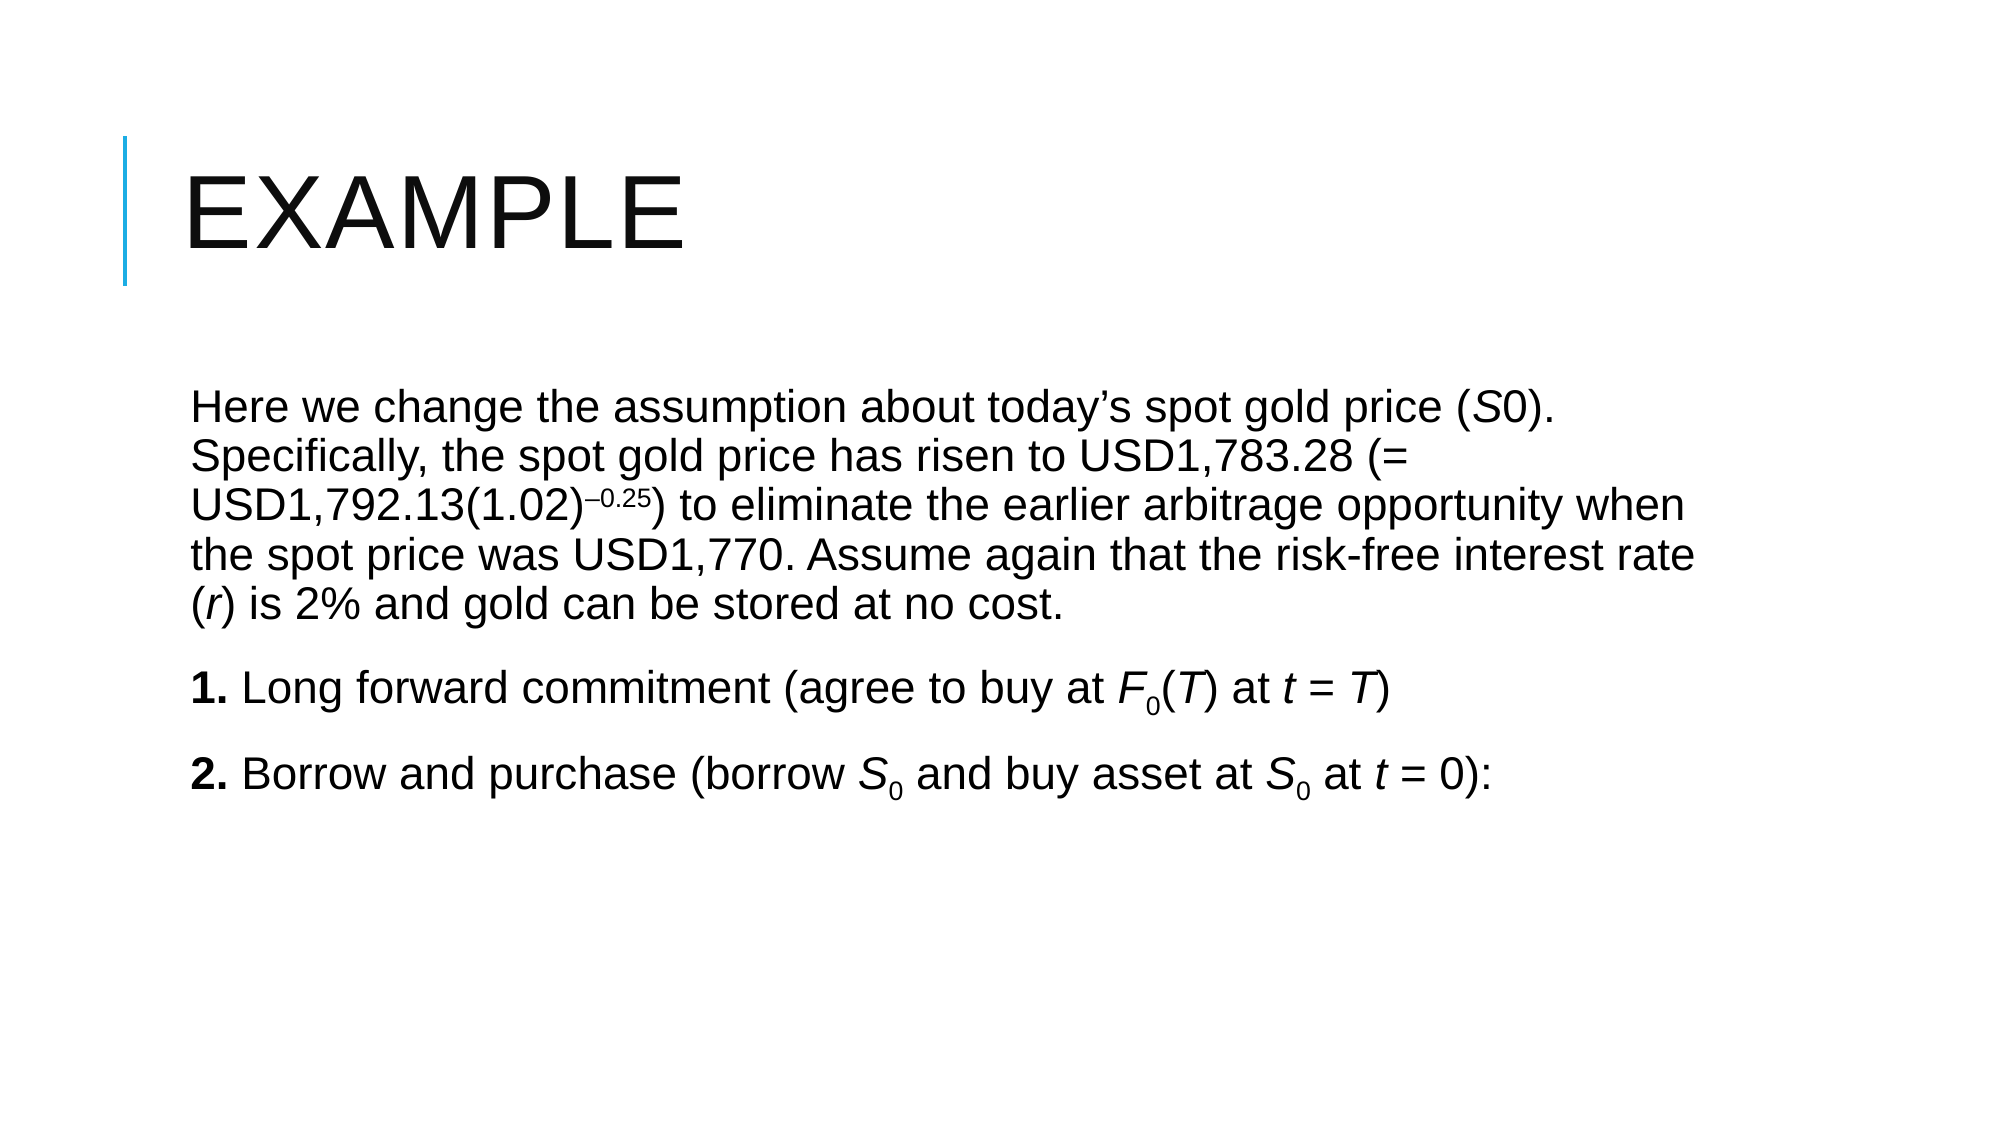

# EXAMPLE
Here we change the assumption about today’s spot gold price (S0). Specifically, the spot gold price has risen to USD1,783.28 (= USD1,792.13(1.02)–0.25) to eliminate the earlier arbitrage opportunity when the spot price was USD1,770. Assume again that the risk-free interest rate (r) is 2% and gold can be stored at no cost.
1. Long forward commitment (agree to buy at F0(T) at t = T)
2. Borrow and purchase (borrow S0 and buy asset at S0 at t = 0):